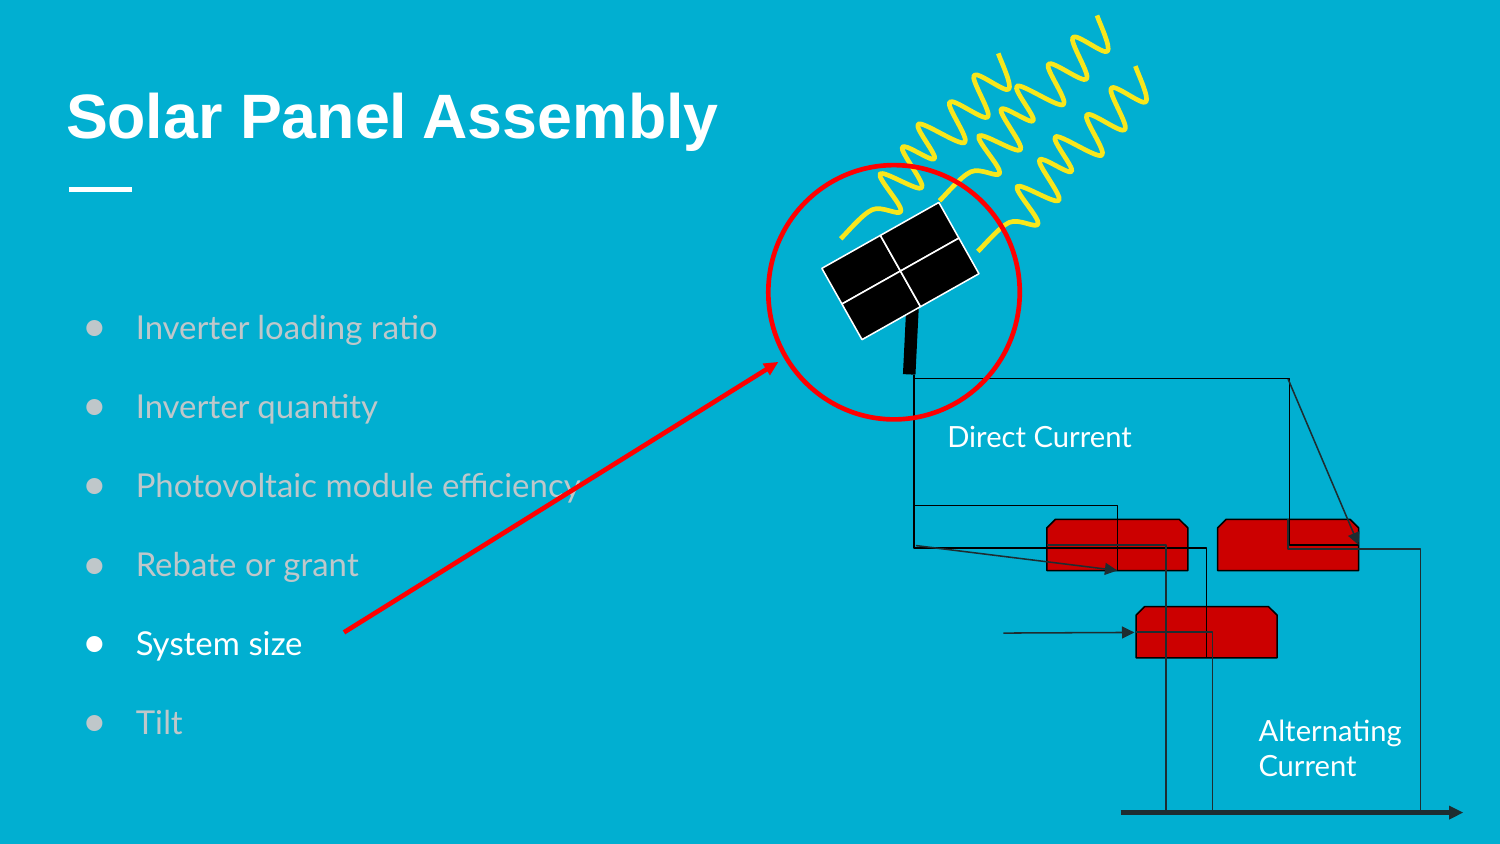

# Solar Panel Assembly

Inverter loading ratio
Inverter quantity
Photovoltaic module efficiency
Rebate or grant
System size
Tilt

Direct Current

Alternating Current